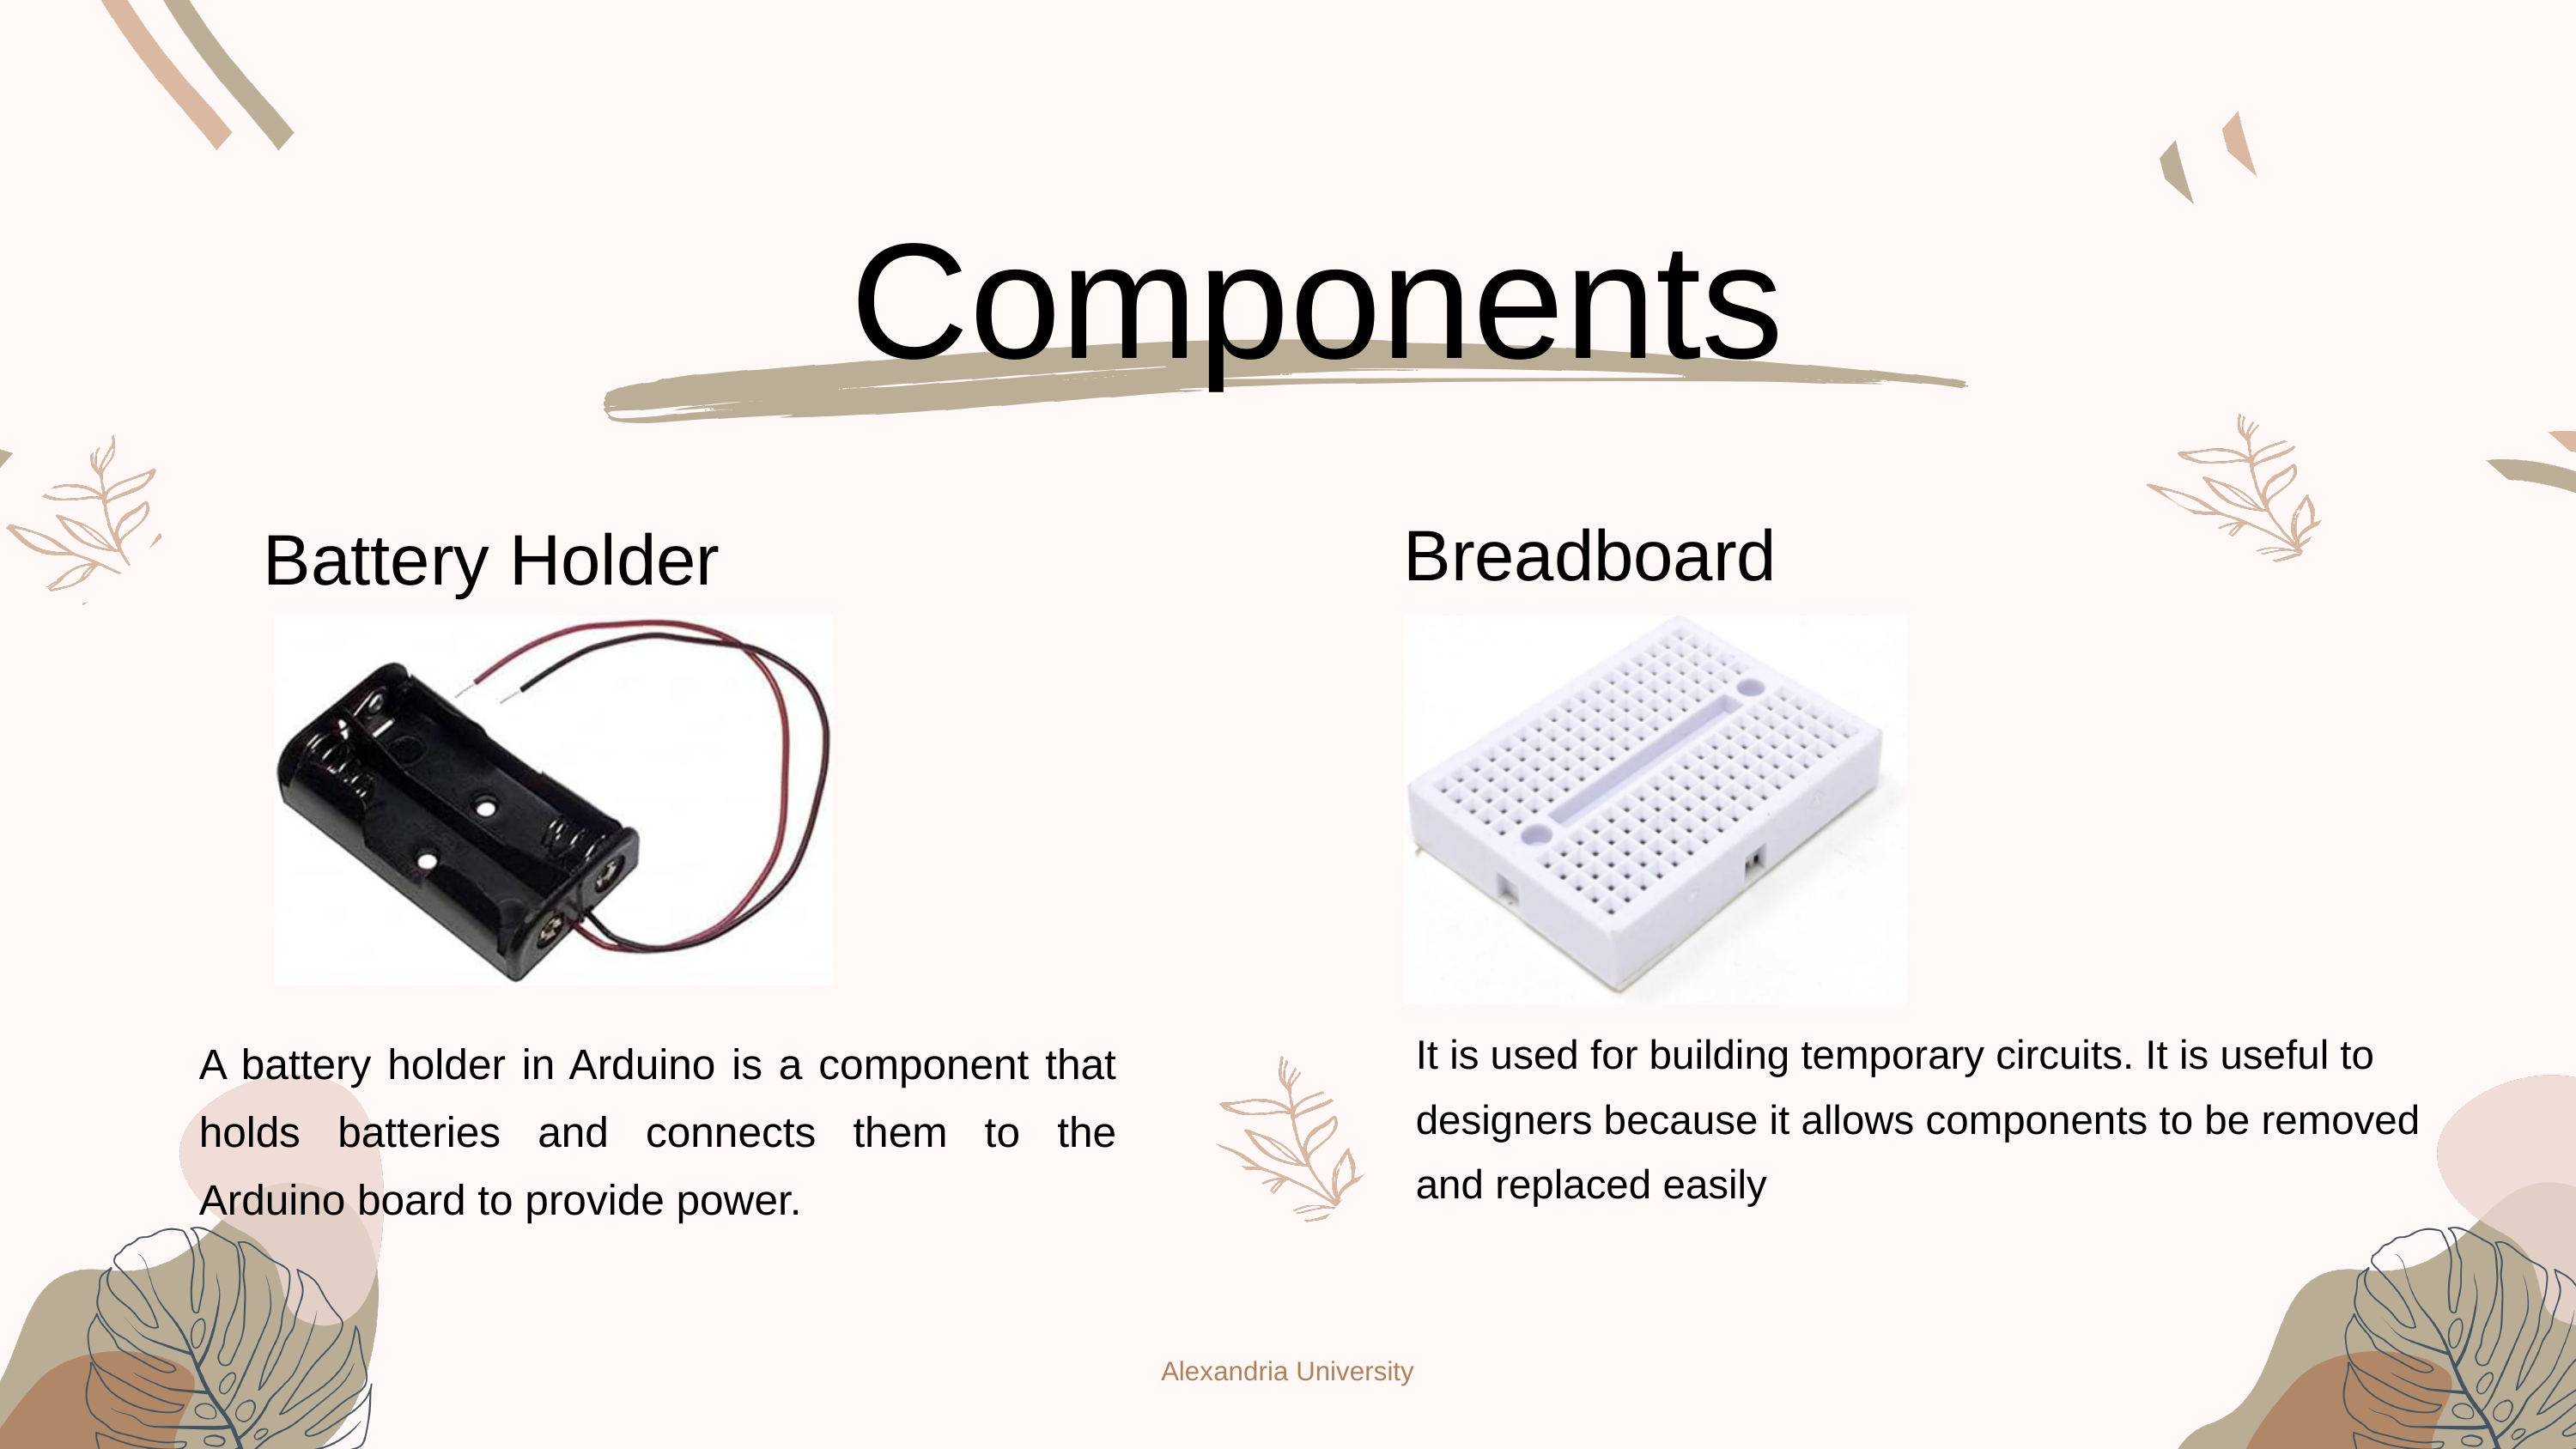

Components

Breadboard
 Battery Holder

It is used for building temporary circuits. It is useful to designers because it allows components to be removed and replaced easily
A battery holder in Arduino is a component that holds batteries and connects them to the Arduino board to provide power.

Alexandria University